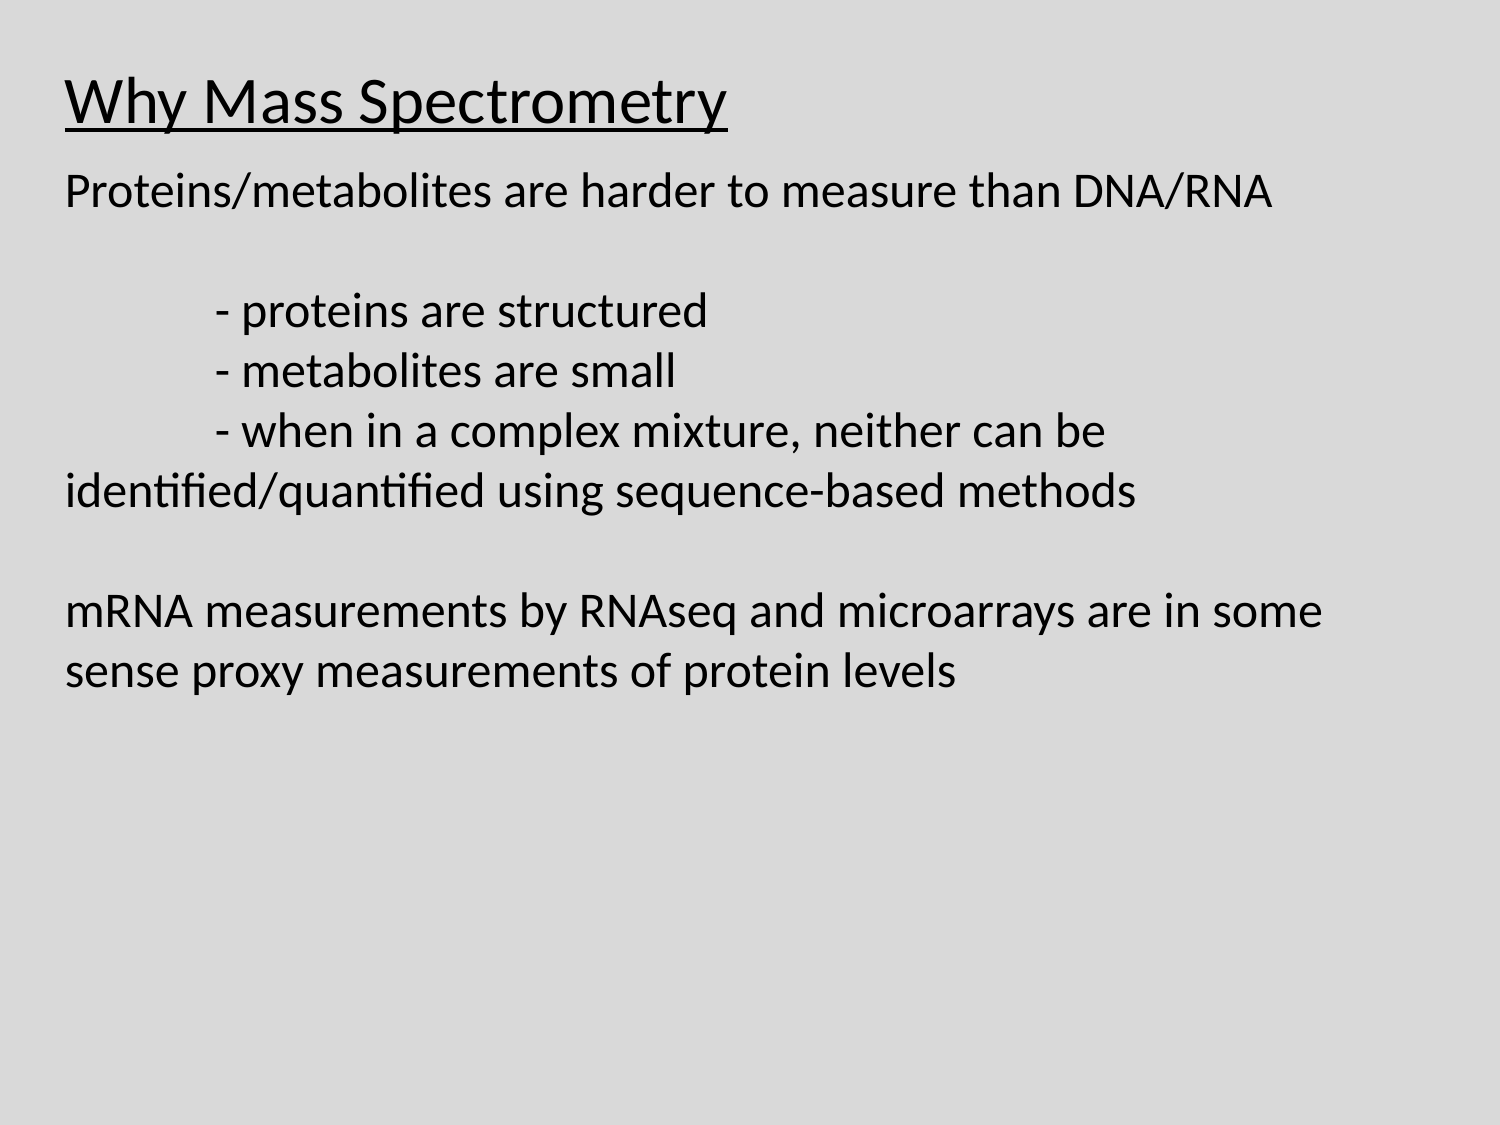

Why Mass Spectrometry
Proteins/metabolites are harder to measure than DNA/RNA

	- proteins are structured
	- metabolites are small
	- when in a complex mixture, neither can be identified/quantified using sequence-based methods

mRNA measurements by RNAseq and microarrays are in some sense proxy measurements of protein levels